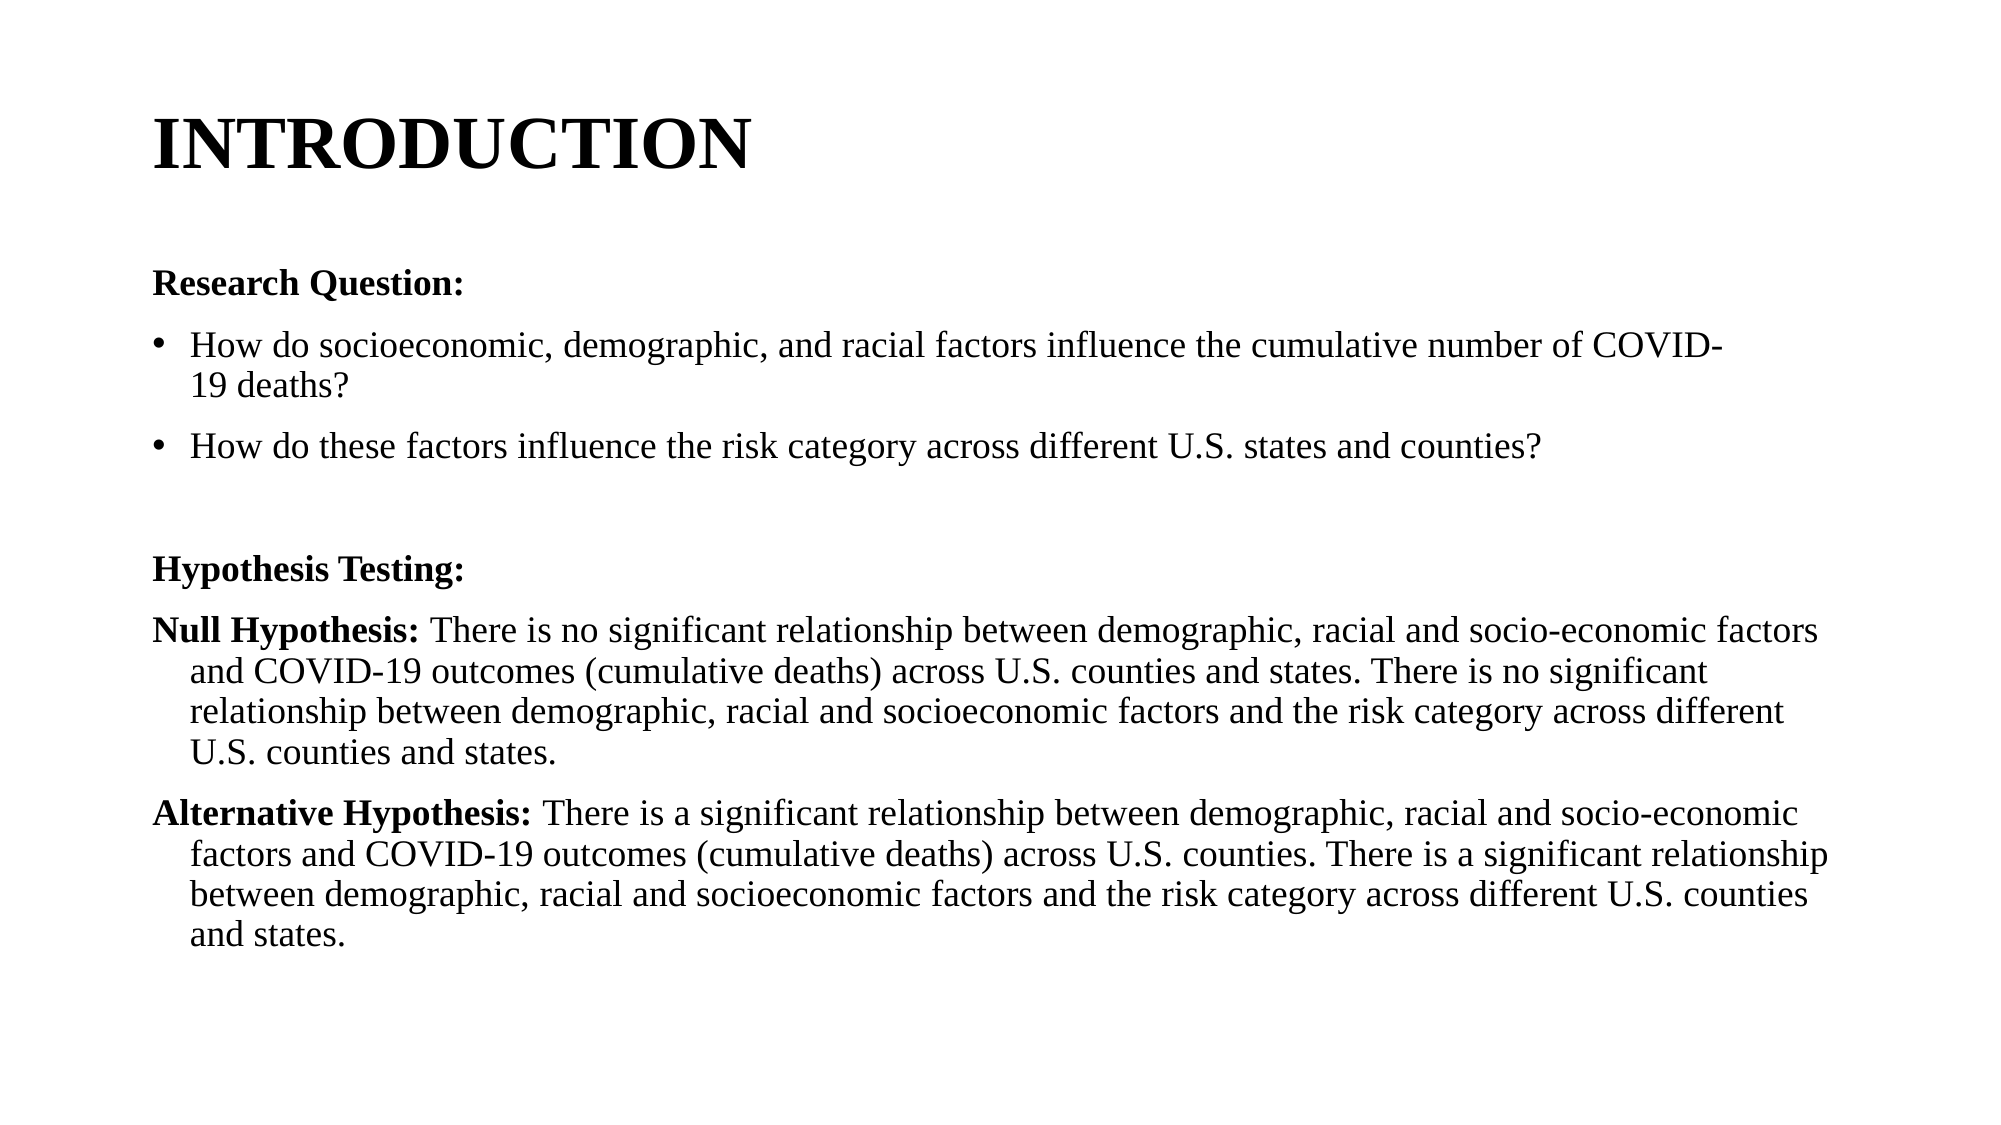

# INTRODUCTION
Research Question:
How do socioeconomic, demographic, and racial factors influence the cumulative number of COVID-19 deaths?
How do these factors influence the risk category across different U.S. states and counties?

Hypothesis Testing:
Null Hypothesis: There is no significant relationship between demographic, racial and socio-economic factors and COVID-19 outcomes (cumulative deaths) across U.S. counties and states. There is no significant relationship between demographic, racial and socioeconomic factors and the risk category across different U.S. counties and states.
Alternative Hypothesis: There is a significant relationship between demographic, racial and socio-economic factors and COVID-19 outcomes (cumulative deaths) across U.S. counties. There is a significant relationship between demographic, racial and socioeconomic factors and the risk category across different U.S. counties and states.